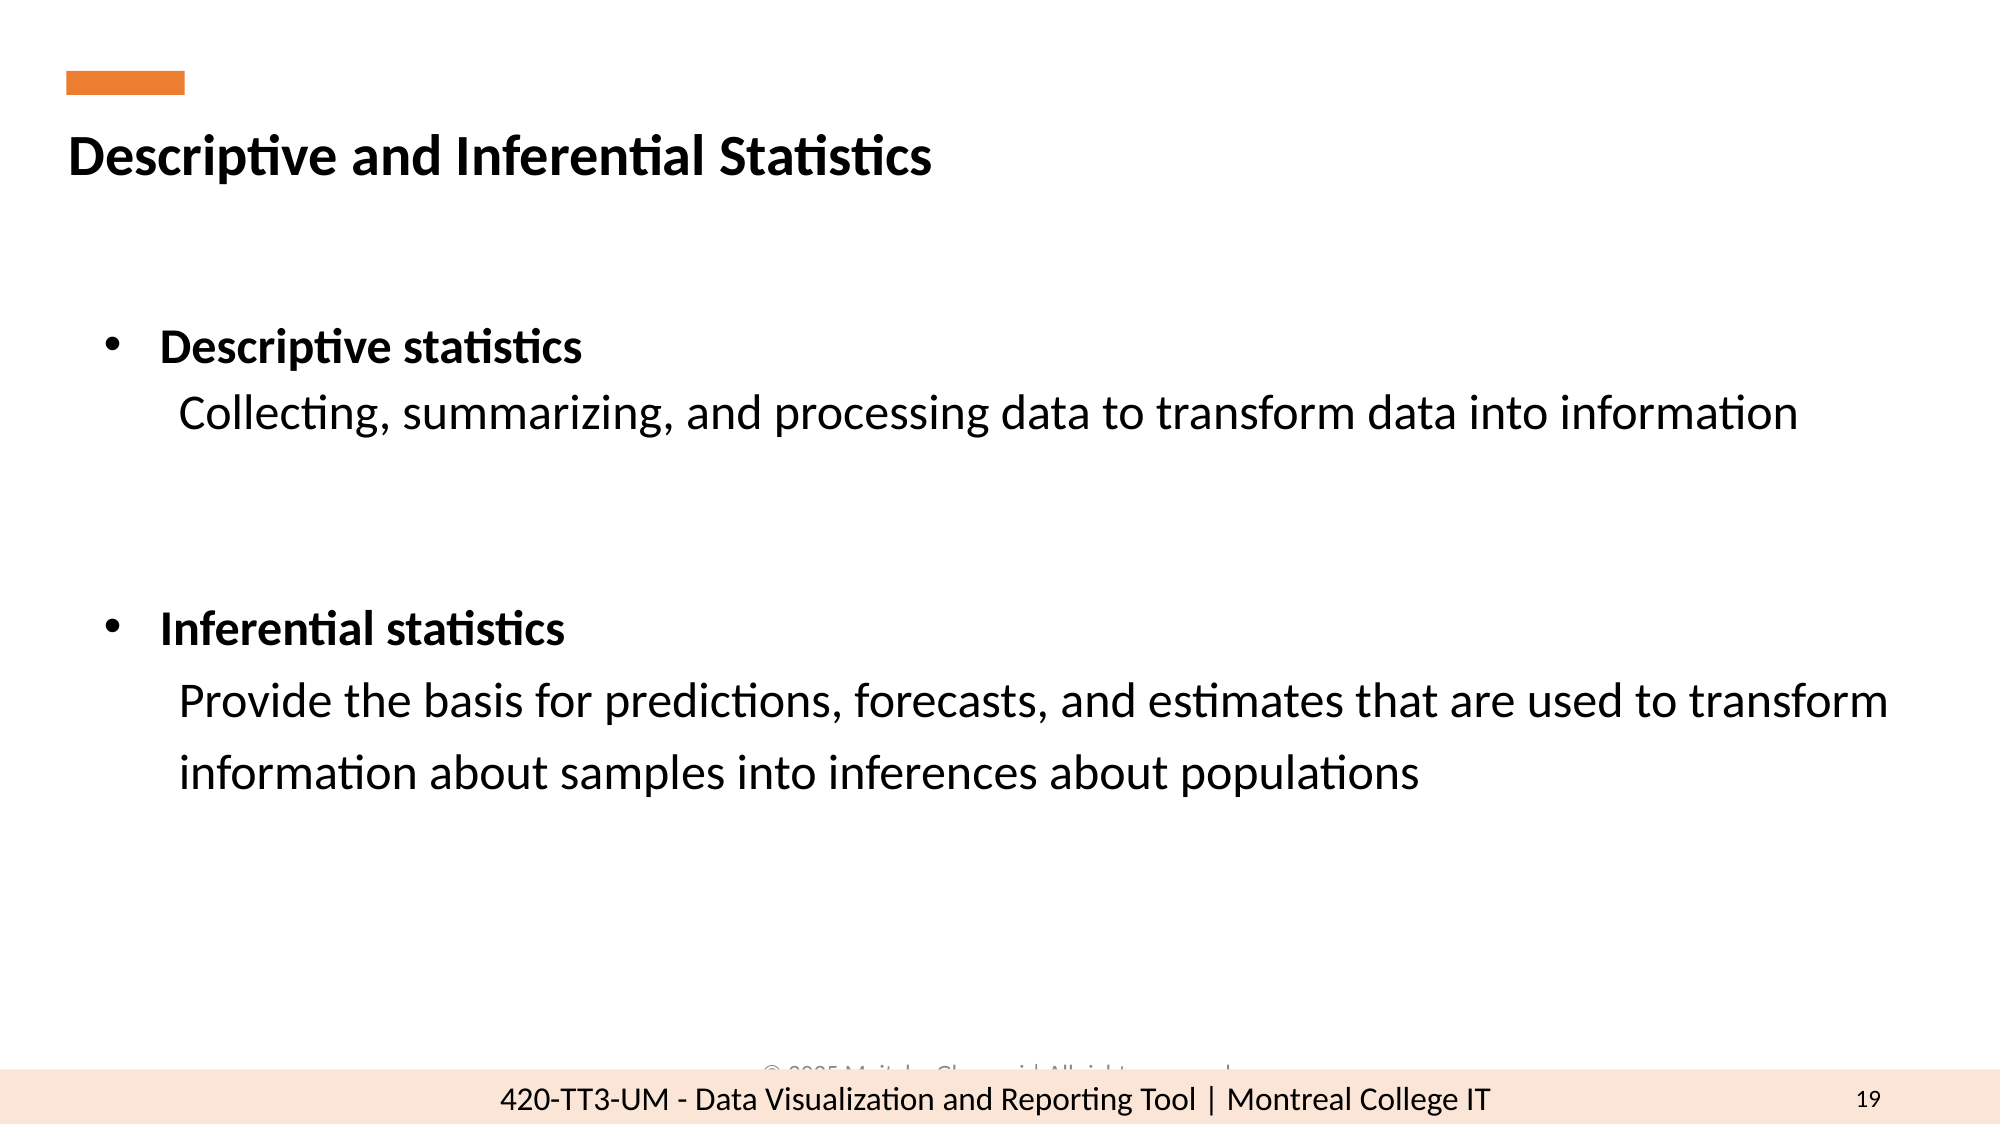

Descriptive and Inferential Statistics
Descriptive statistics
Collecting, summarizing, and processing data to transform data into information

Inferential statistics
Provide the basis for predictions, forecasts, and estimates that are used to transform information about samples into inferences about populations

© 2025 Mojtaba Ghasemi | All rights reserved.
19
420-TT3-UM - Data Visualization and Reporting Tool | Montreal College IT